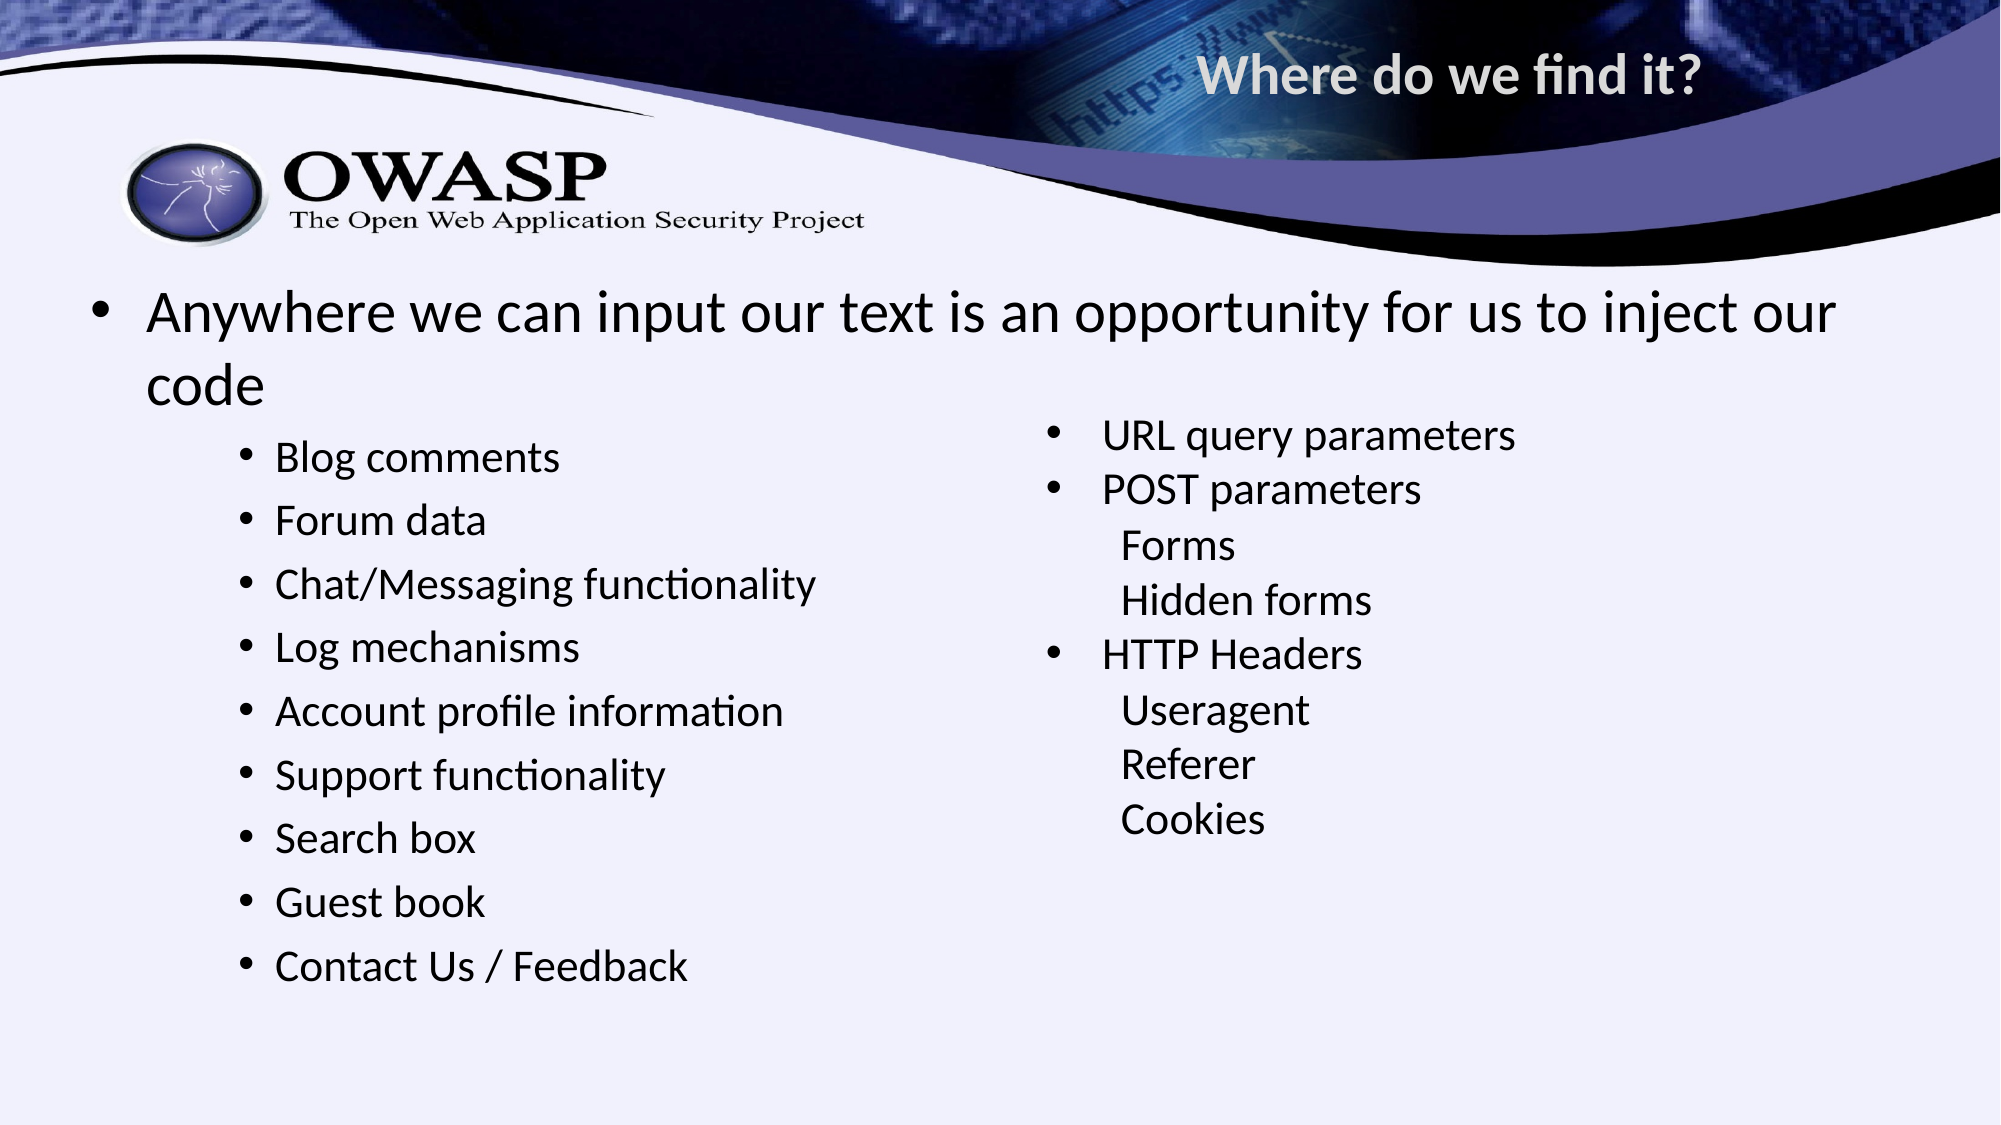

# Where do we find it?
Anywhere we can input our text is an opportunity for us to inject our code
Blog comments
Forum data
Chat/Messaging functionality
Log mechanisms
Account profile information
Support functionality
Search box
Guest book
Contact Us / Feedback

URL query parameters
POST parameters
Forms
Hidden forms
HTTP Headers
Useragent
Referer
Cookies